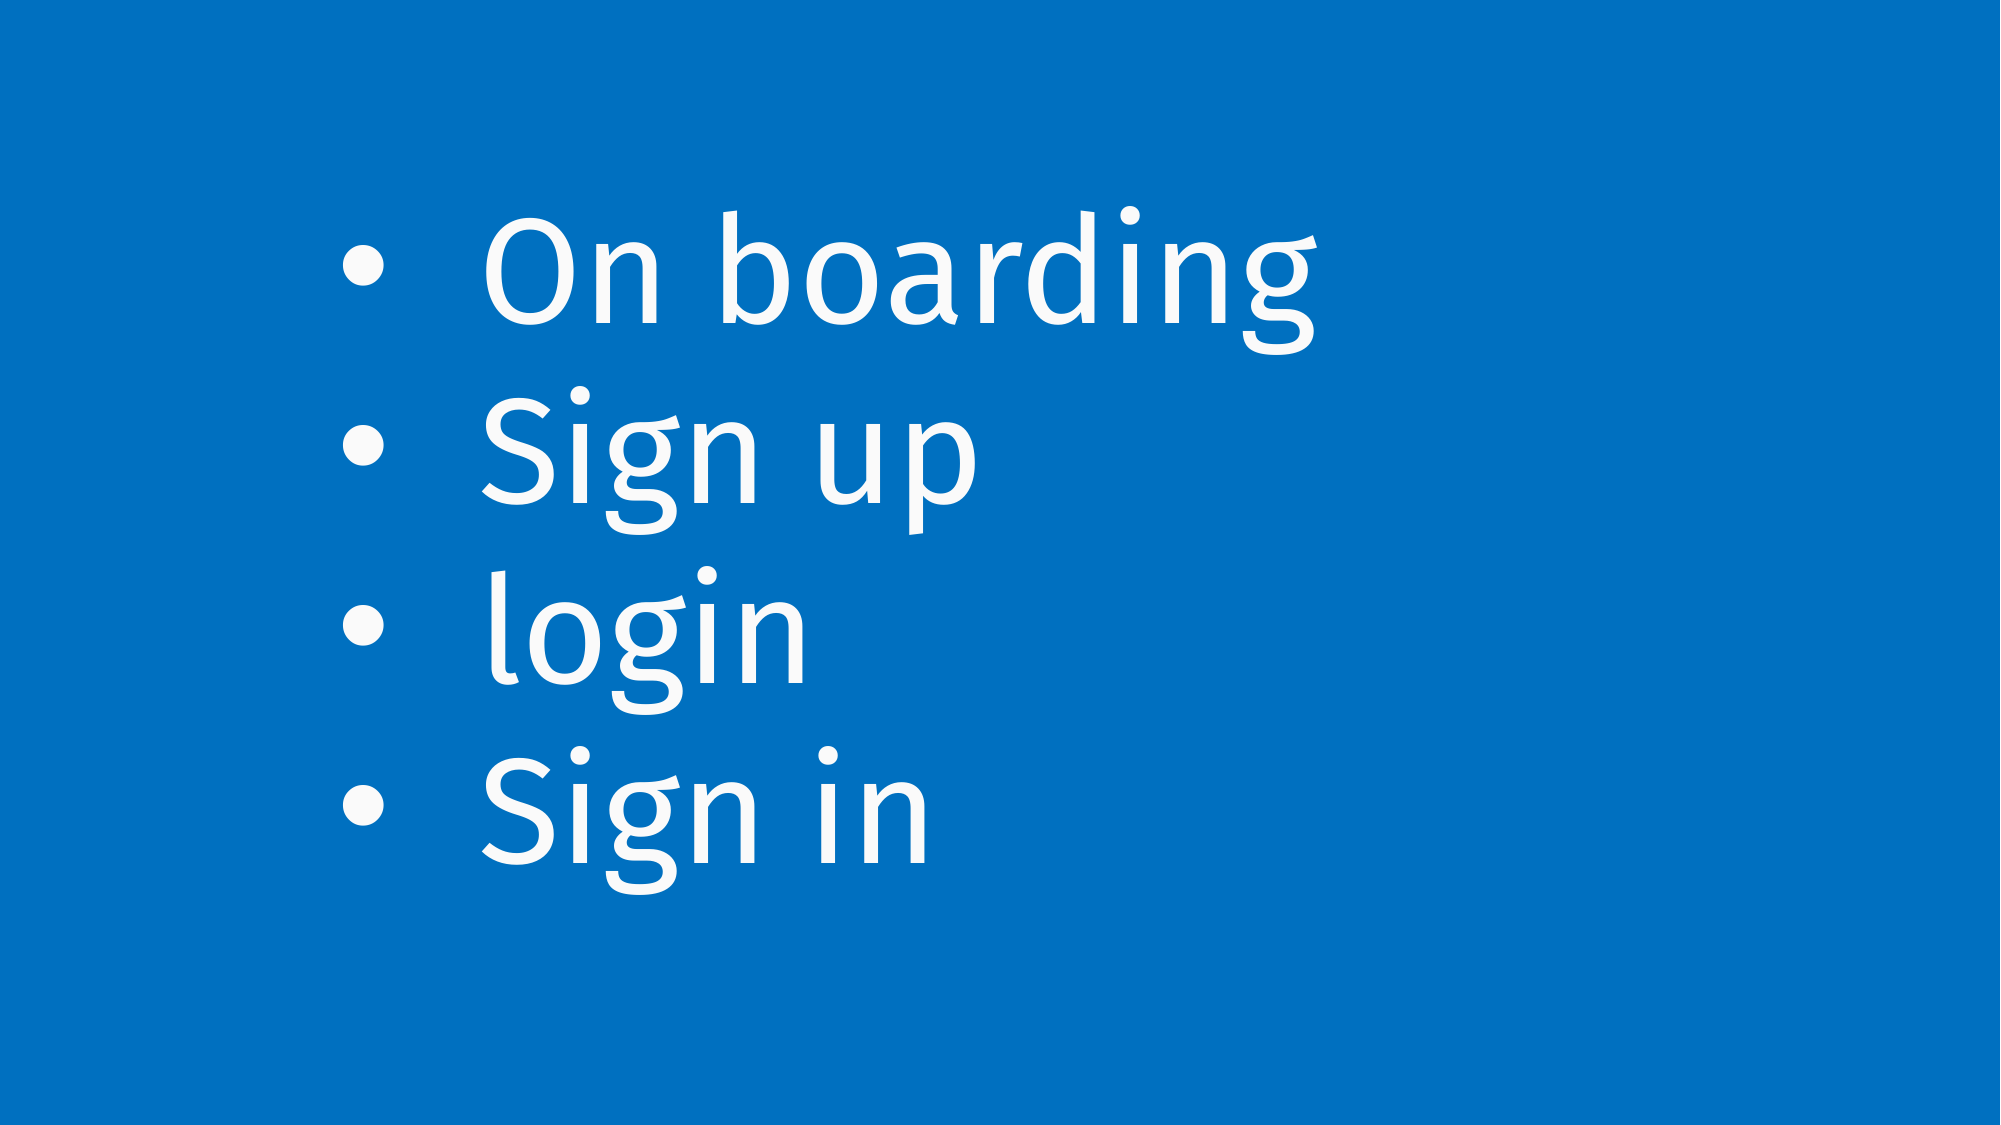

On boarding
Sign up
login
Sign in